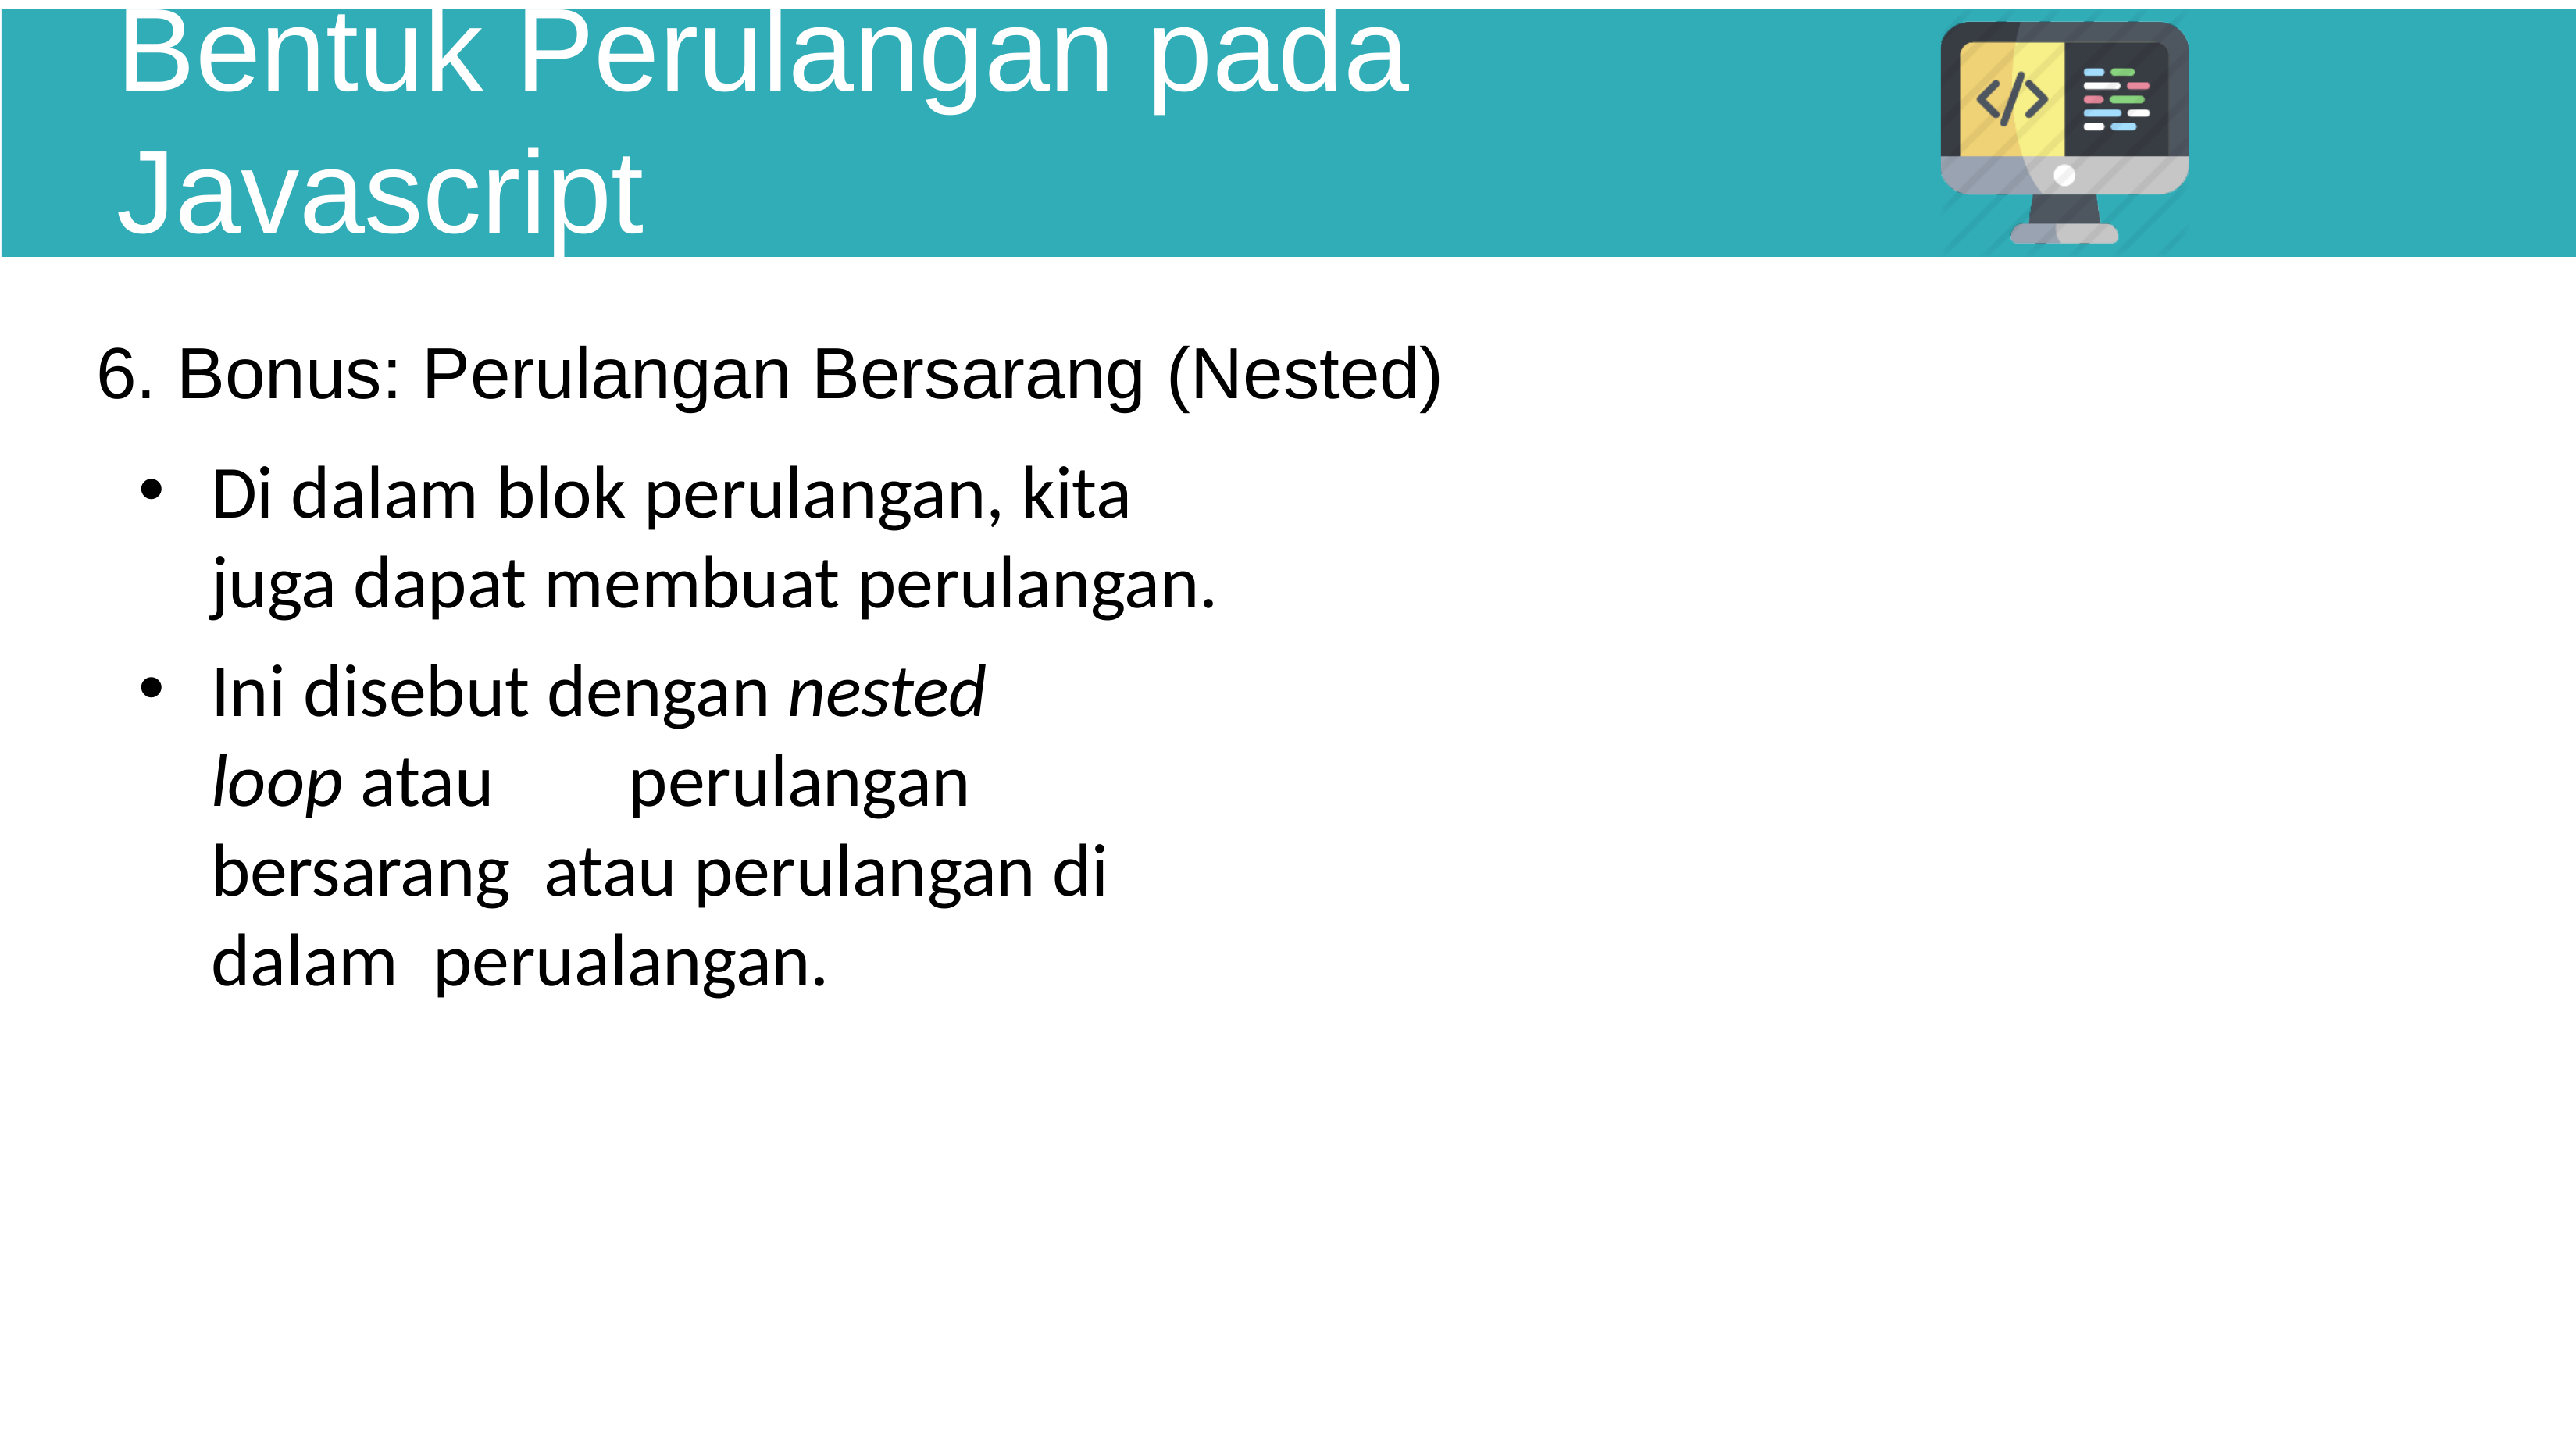

# Bentuk Perulangan pada Javascript
Bonus: Perulangan Bersarang (Nested)
Di dalam blok perulangan, kita  juga dapat membuat perulangan.
Ini disebut dengan nested
loop atau	perulangan bersarang  atau perulangan di dalam  perualangan.